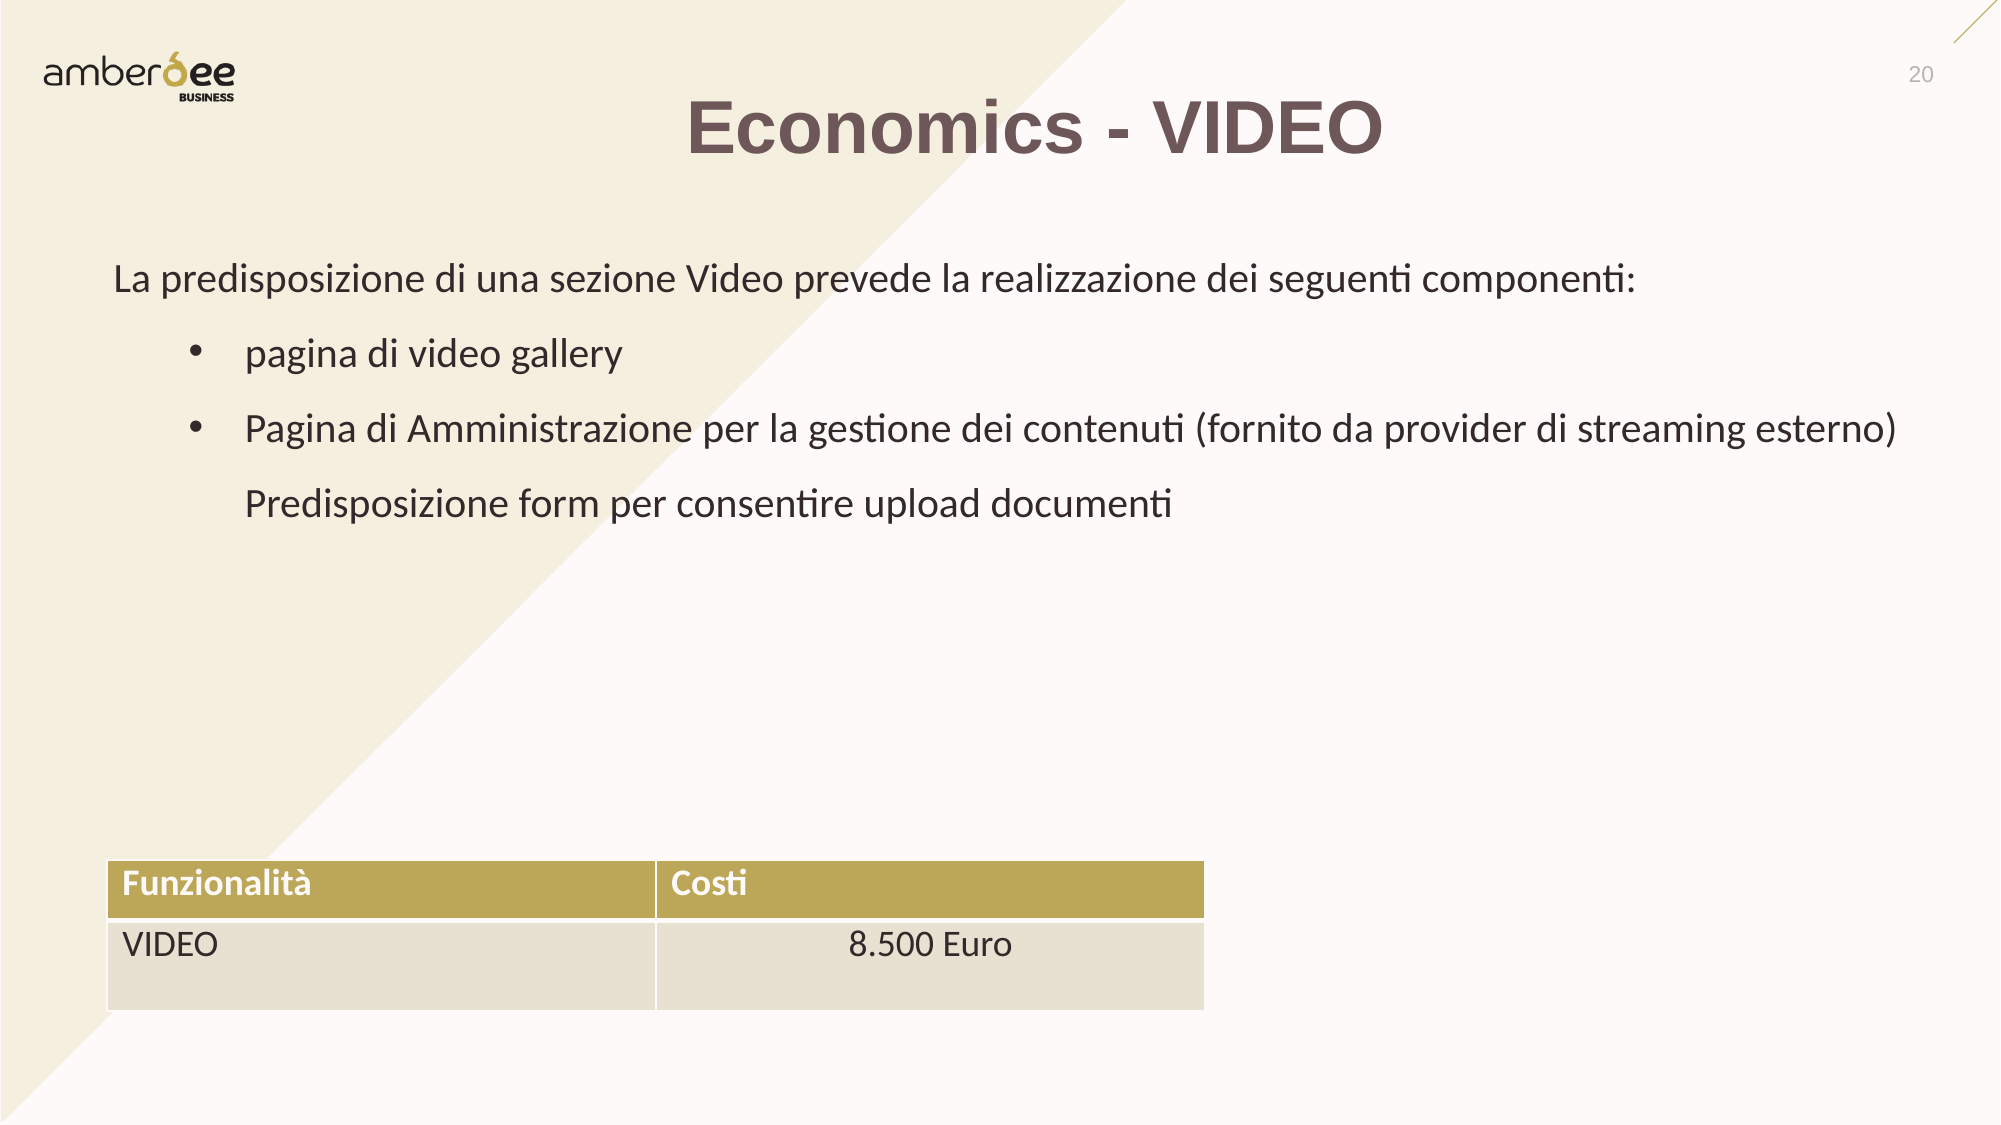

20
Economics - VIDEO

La predisposizione di una sezione Video prevede la realizzazione dei seguenti componenti:
pagina di video gallery
Pagina di Amministrazione per la gestione dei contenuti (fornito da provider di streaming esterno) Predisposizione form per consentire upload documenti
| Funzionalità | Costi |
| --- | --- |
| VIDEO | 8.500 Euro |